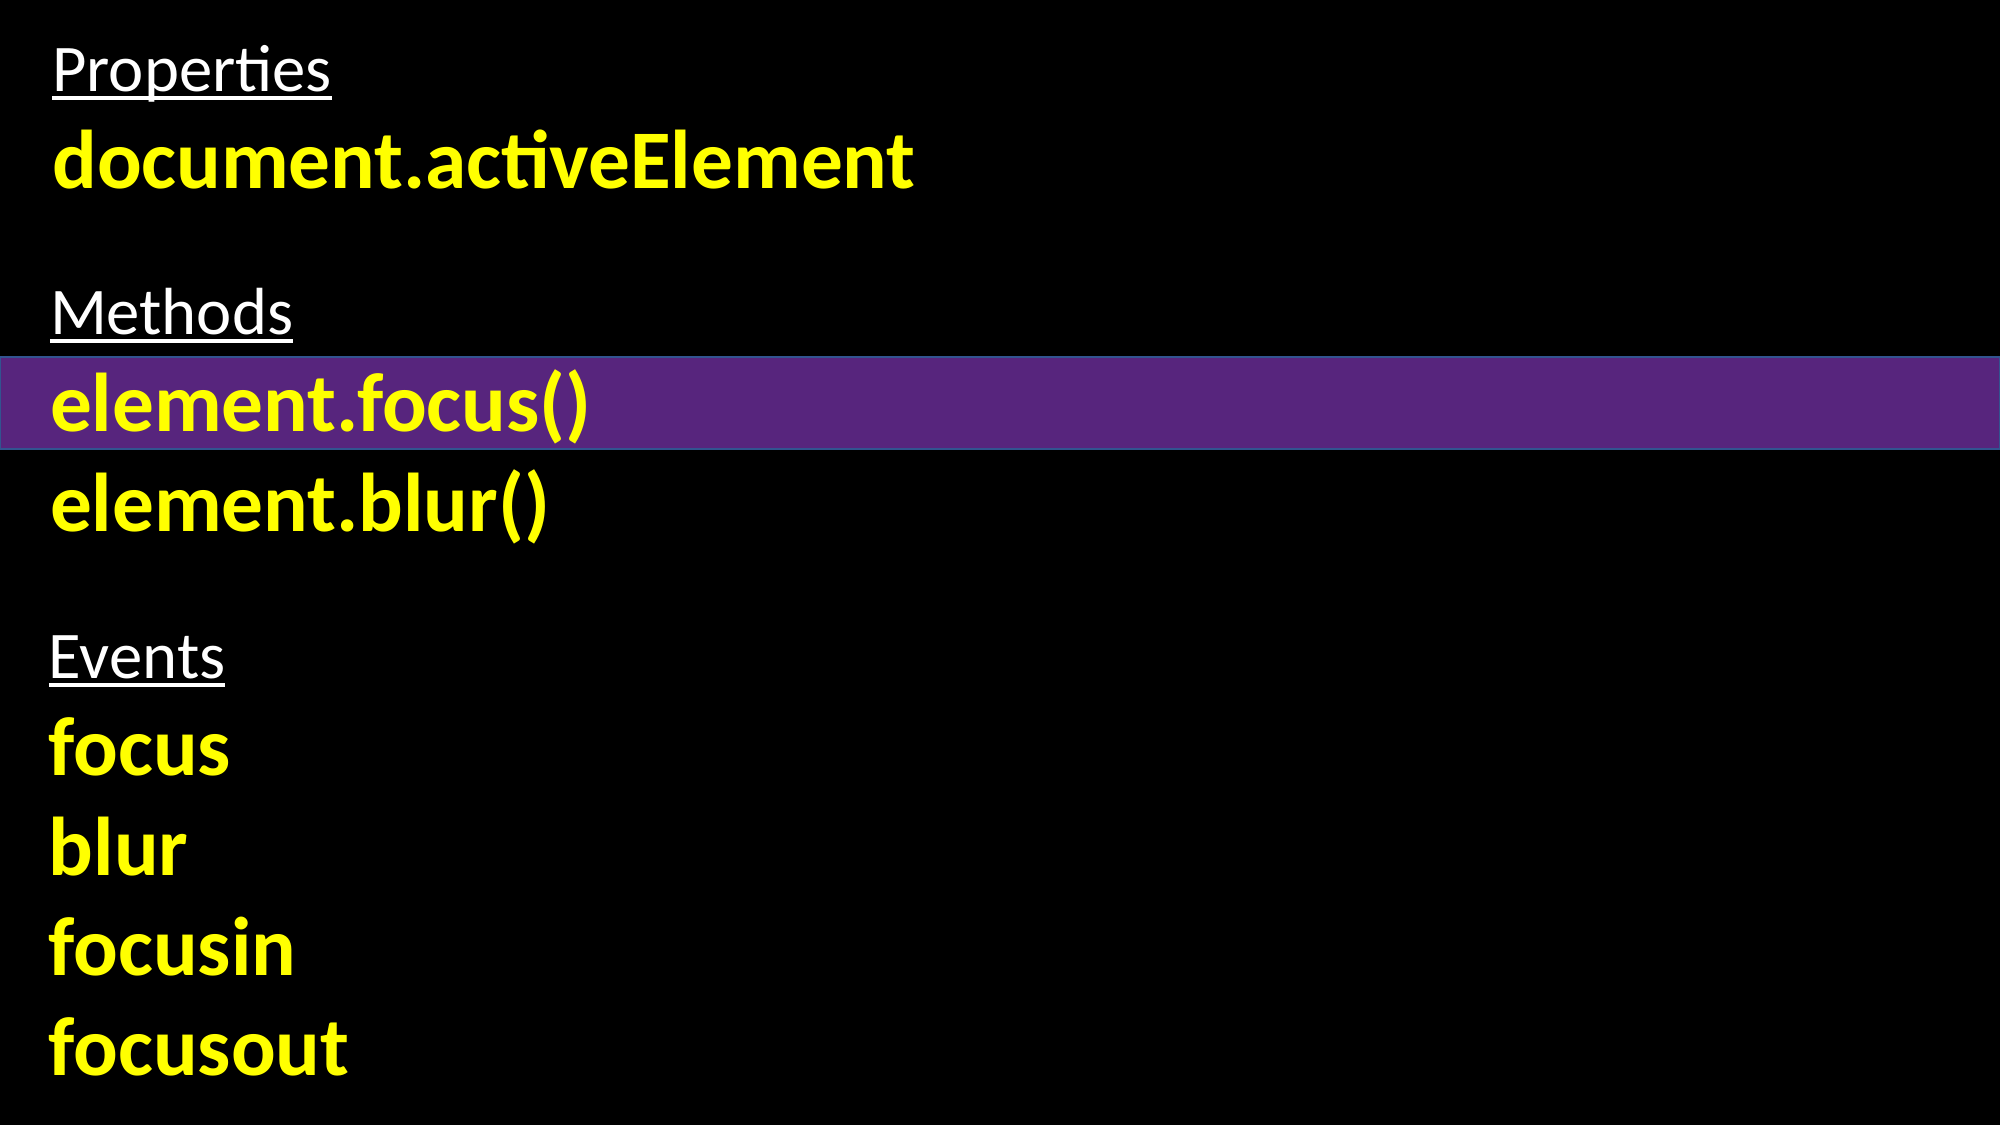

Properties
document.activeElement
Methods
element.focus()
element.blur()

Events
focus
blur
focusin
focusout